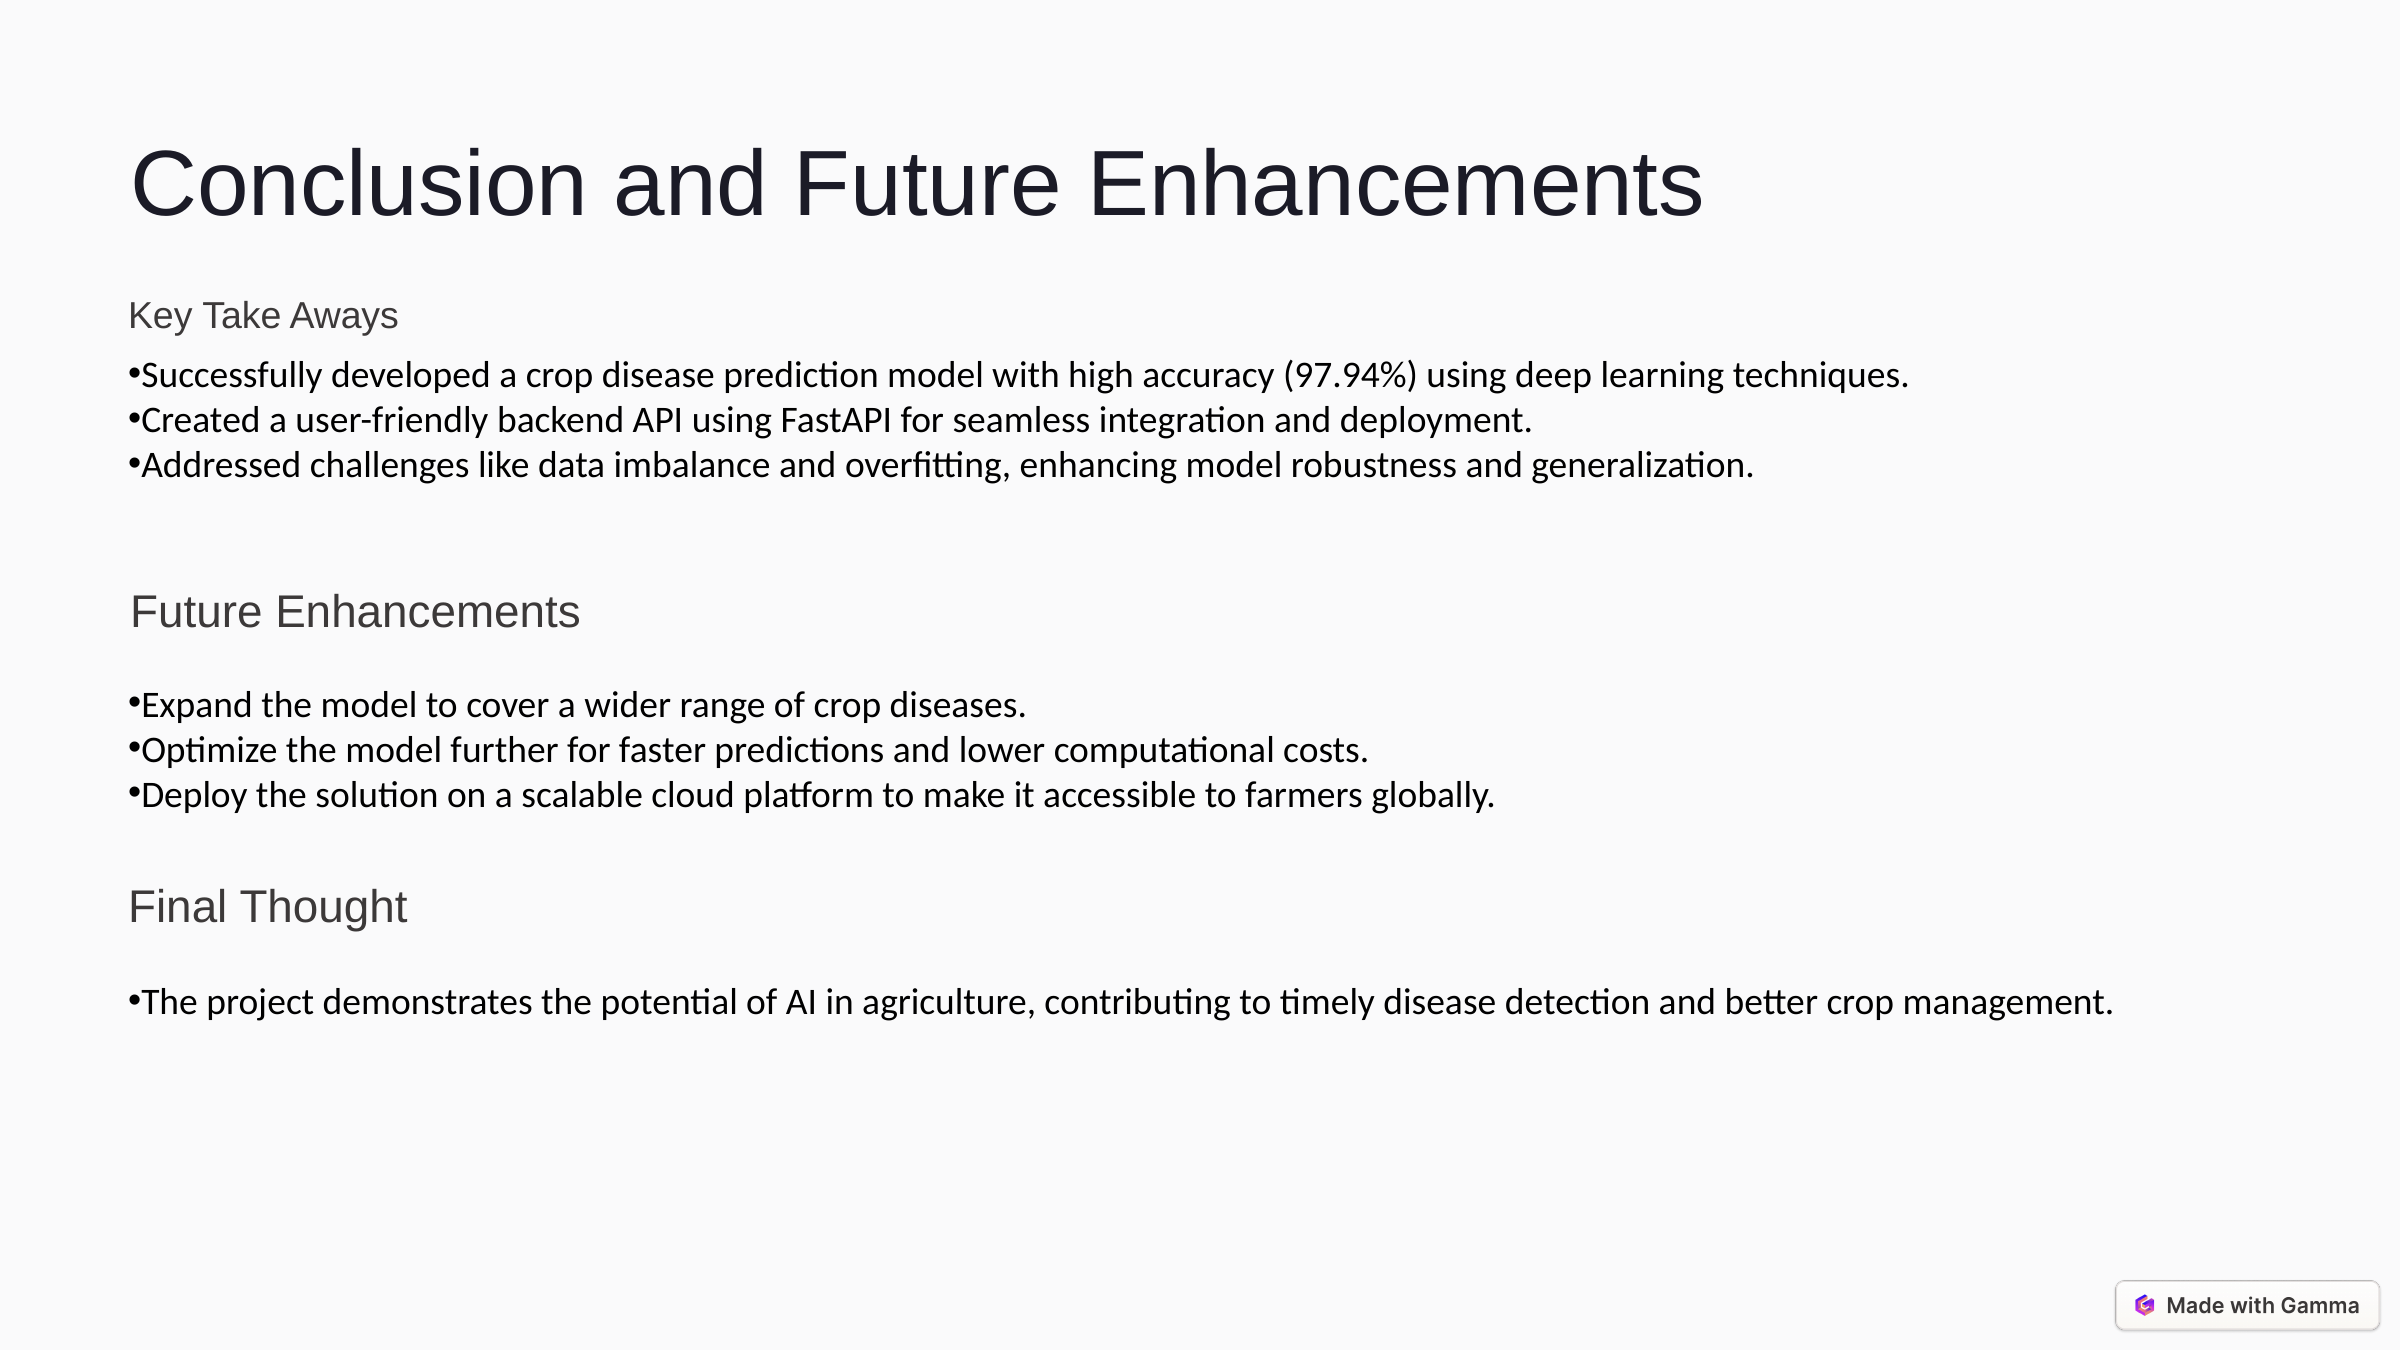

Conclusion and Future Enhancements
Key Take Aways

Successfully developed a crop disease prediction model with high accuracy (97.94%) using deep learning techniques.
Created a user-friendly backend API using FastAPI for seamless integration and deployment.
Addressed challenges like data imbalance and overfitting, enhancing model robustness and generalization.
Future Enhancements
Expand the model to cover a wider range of crop diseases.
Optimize the model further for faster predictions and lower computational costs.
Deploy the solution on a scalable cloud platform to make it accessible to farmers globally.
Final Thought
The project demonstrates the potential of AI in agriculture, contributing to timely disease detection and better crop management.